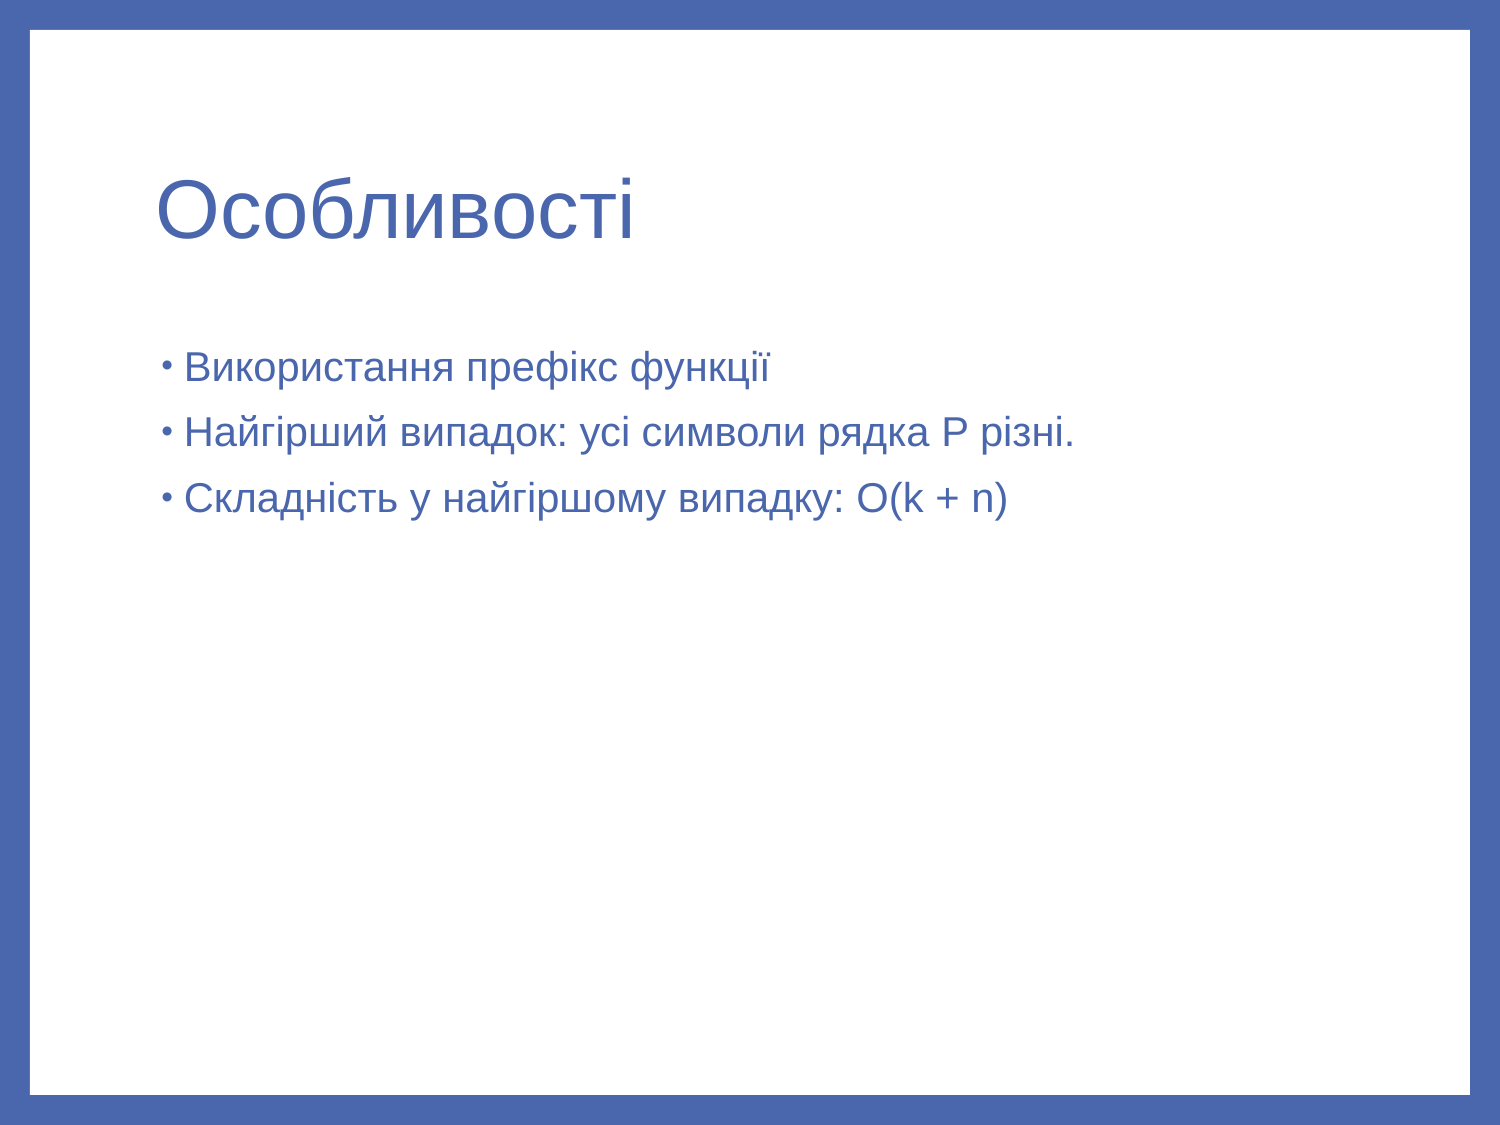

# Особливості
Використання префікс функції
Найгірший випадок: усі символи рядка P різні.
Складність у найгіршому випадку: O(k + n)